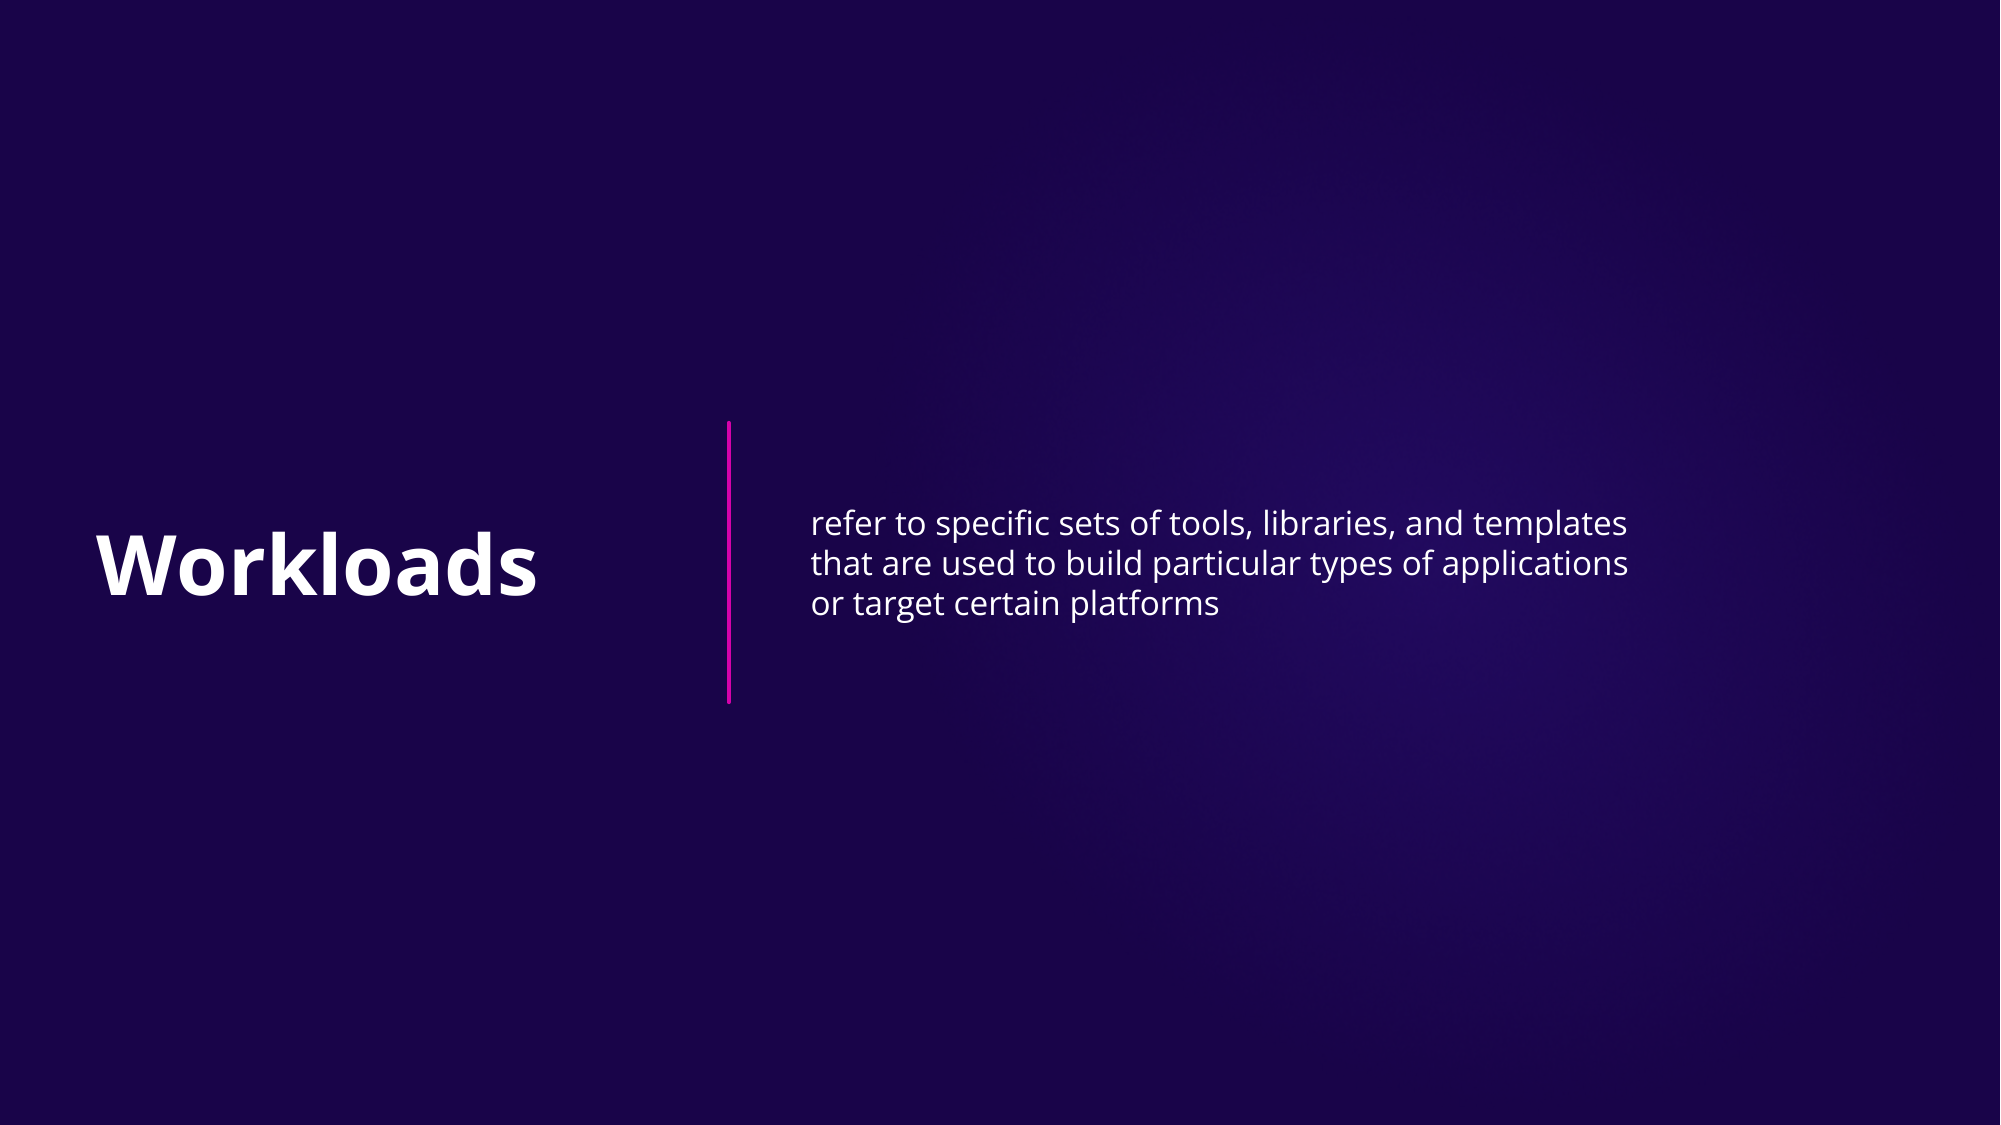

refer to specific sets of tools, libraries, and templates that are used to build particular types of applications or target certain platforms
# Workloads